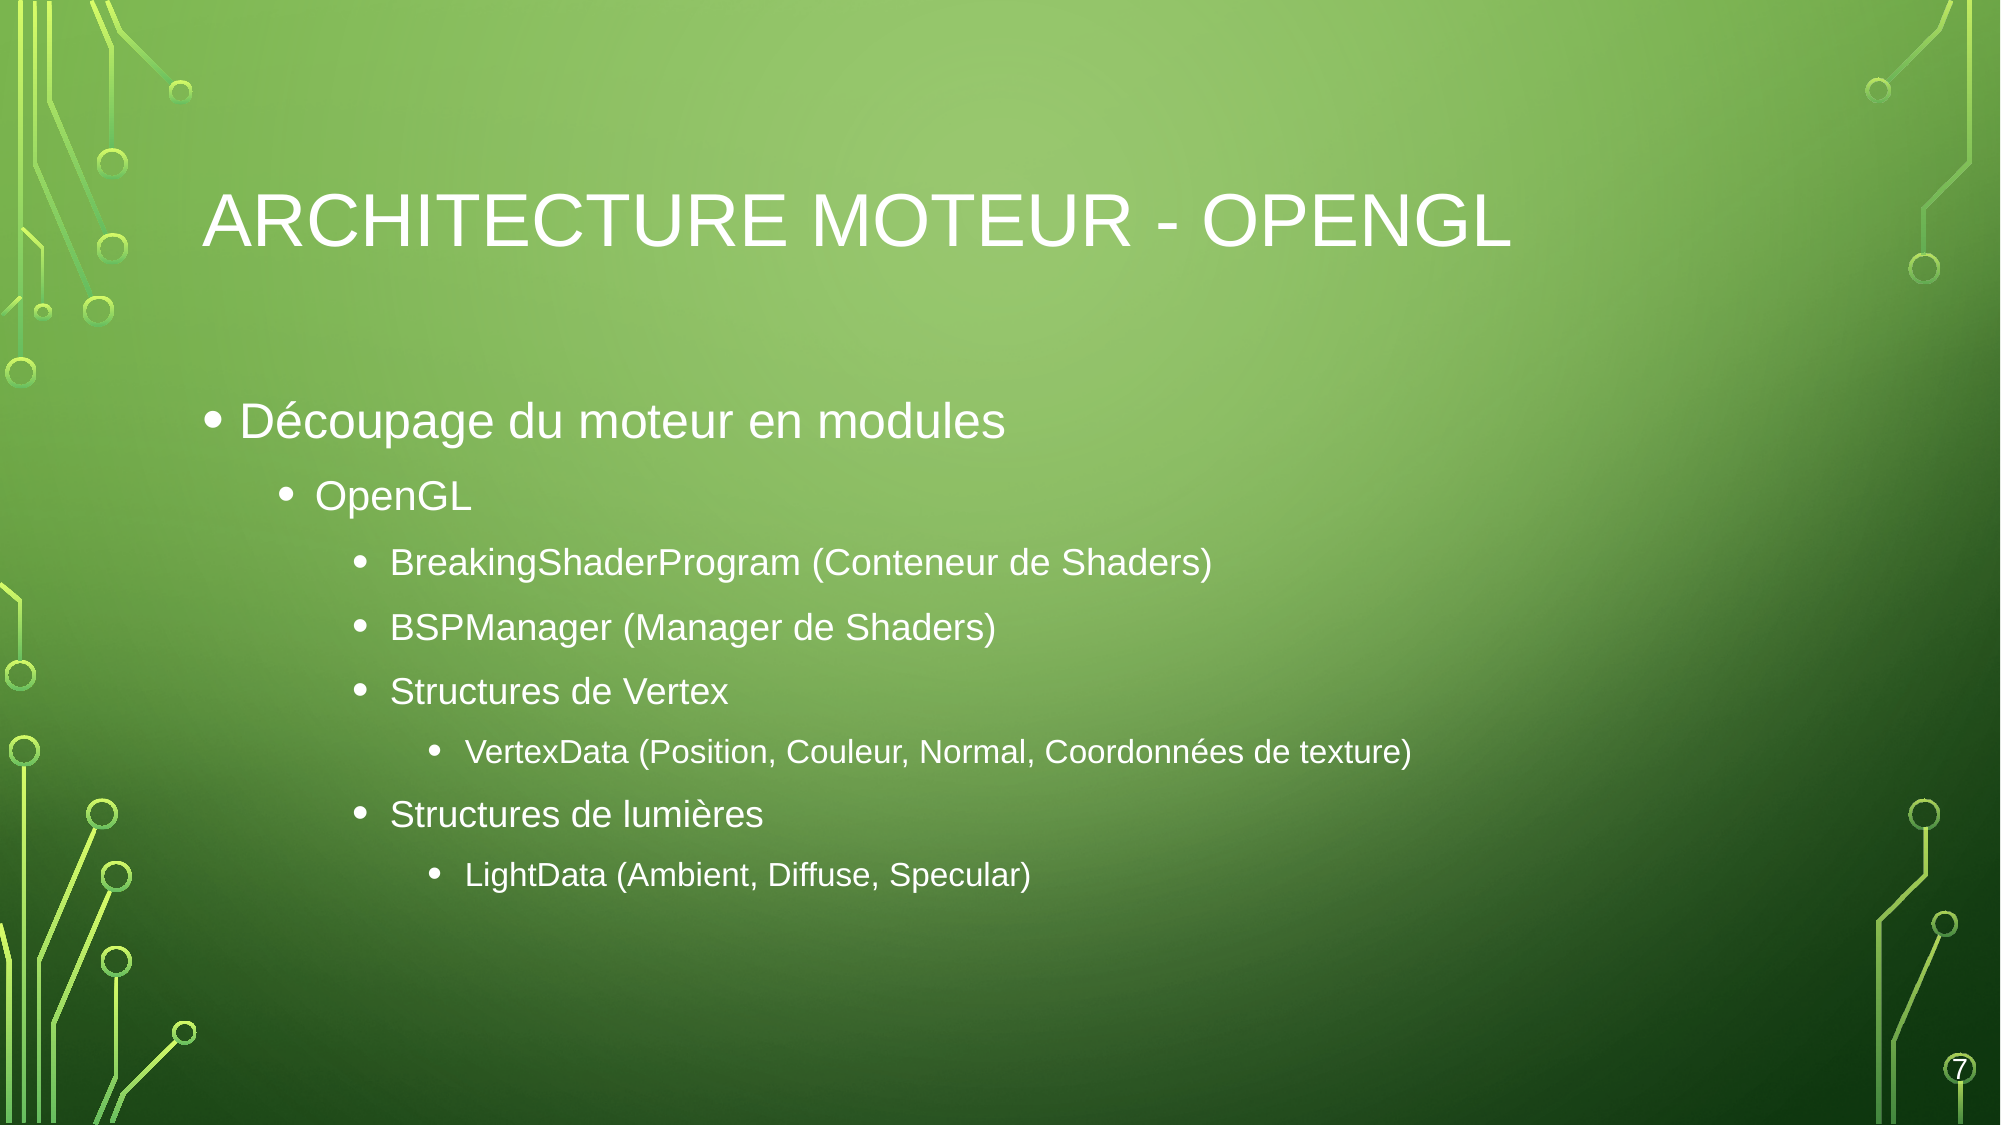

# Architecture moteuR - OpenGL
Découpage du moteur en modules
OpenGL
BreakingShaderProgram (Conteneur de Shaders)
BSPManager (Manager de Shaders)
Structures de Vertex
VertexData (Position, Couleur, Normal, Coordonnées de texture)
Structures de lumières
LightData (Ambient, Diffuse, Specular)
7